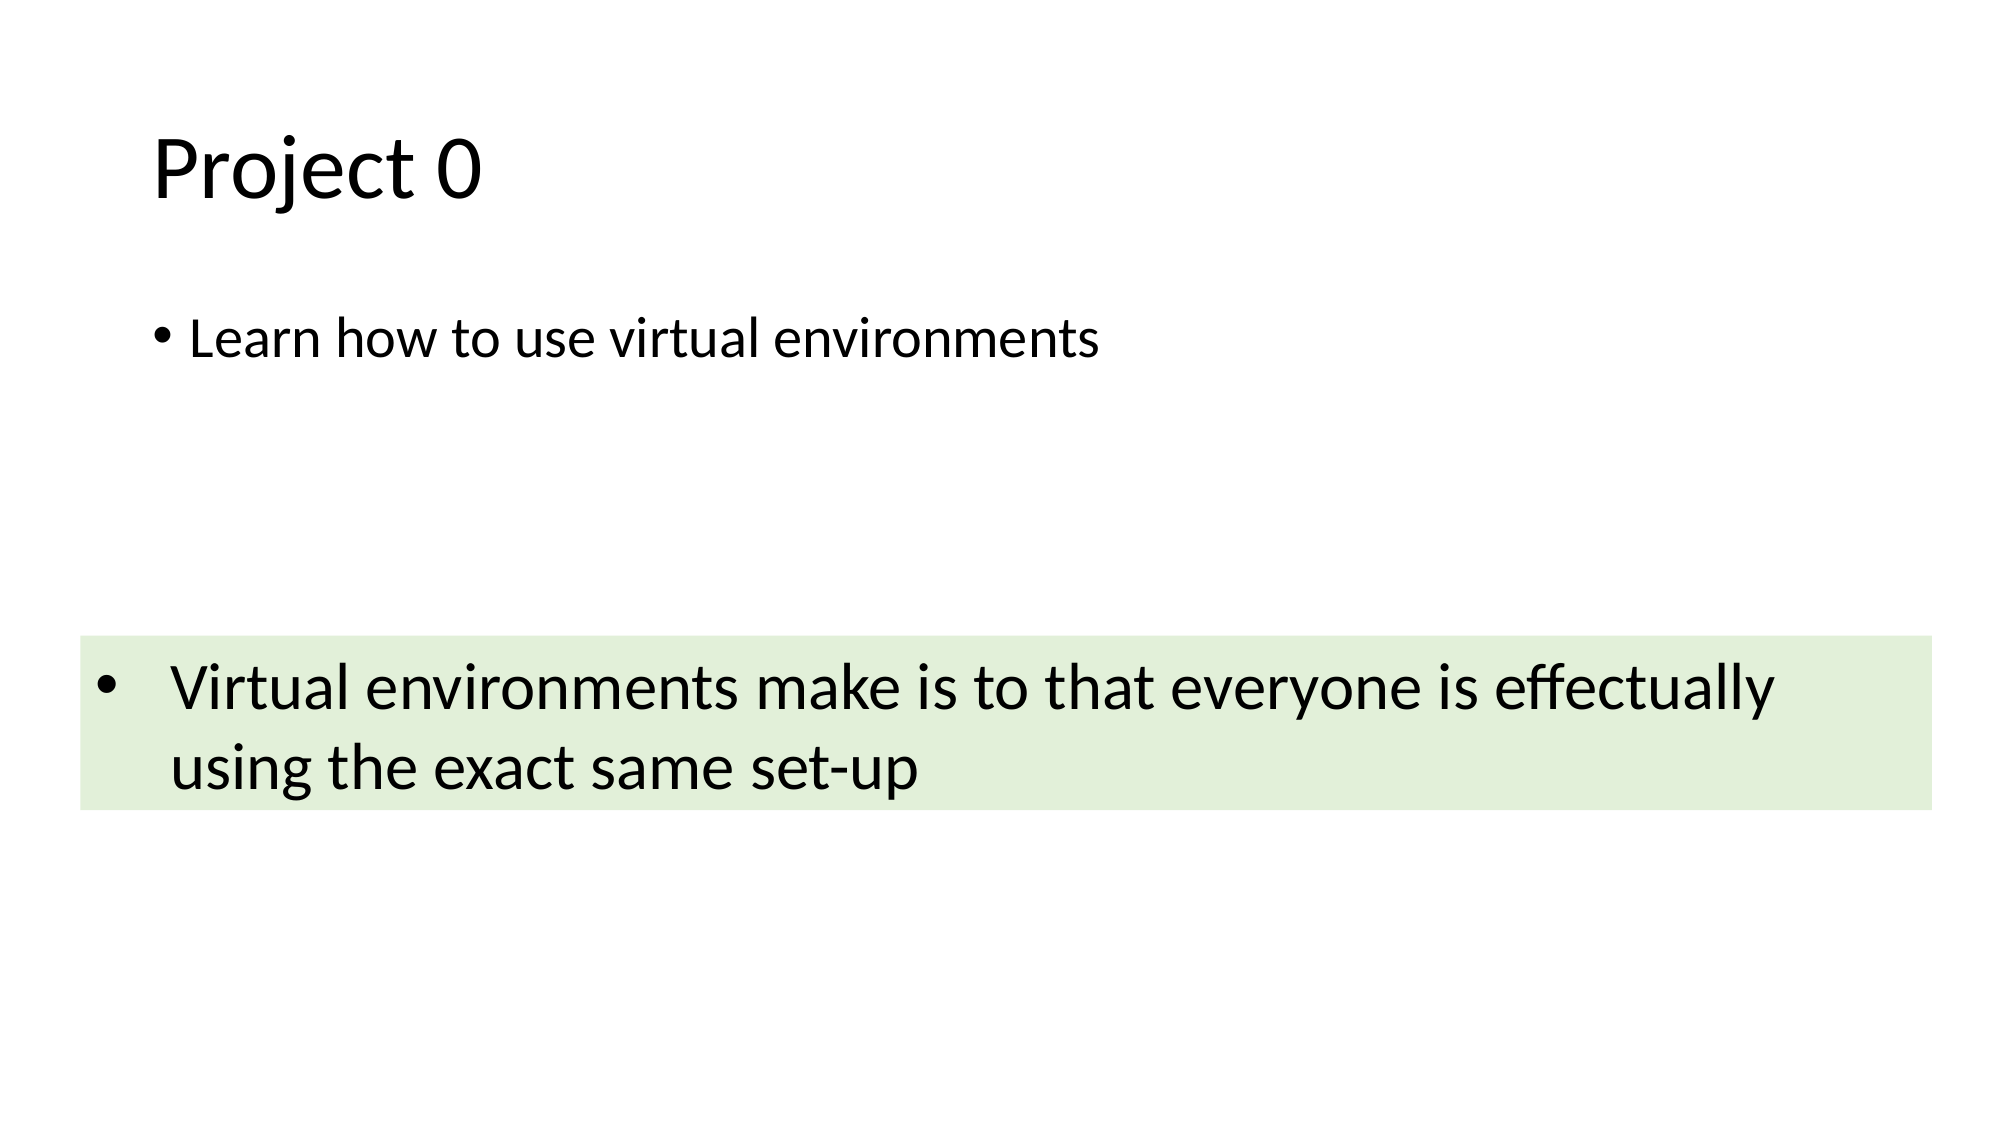

# Project 0
Learn how to use virtual environments
Virtual environments make is to that everyone is effectually using the exact same set-up